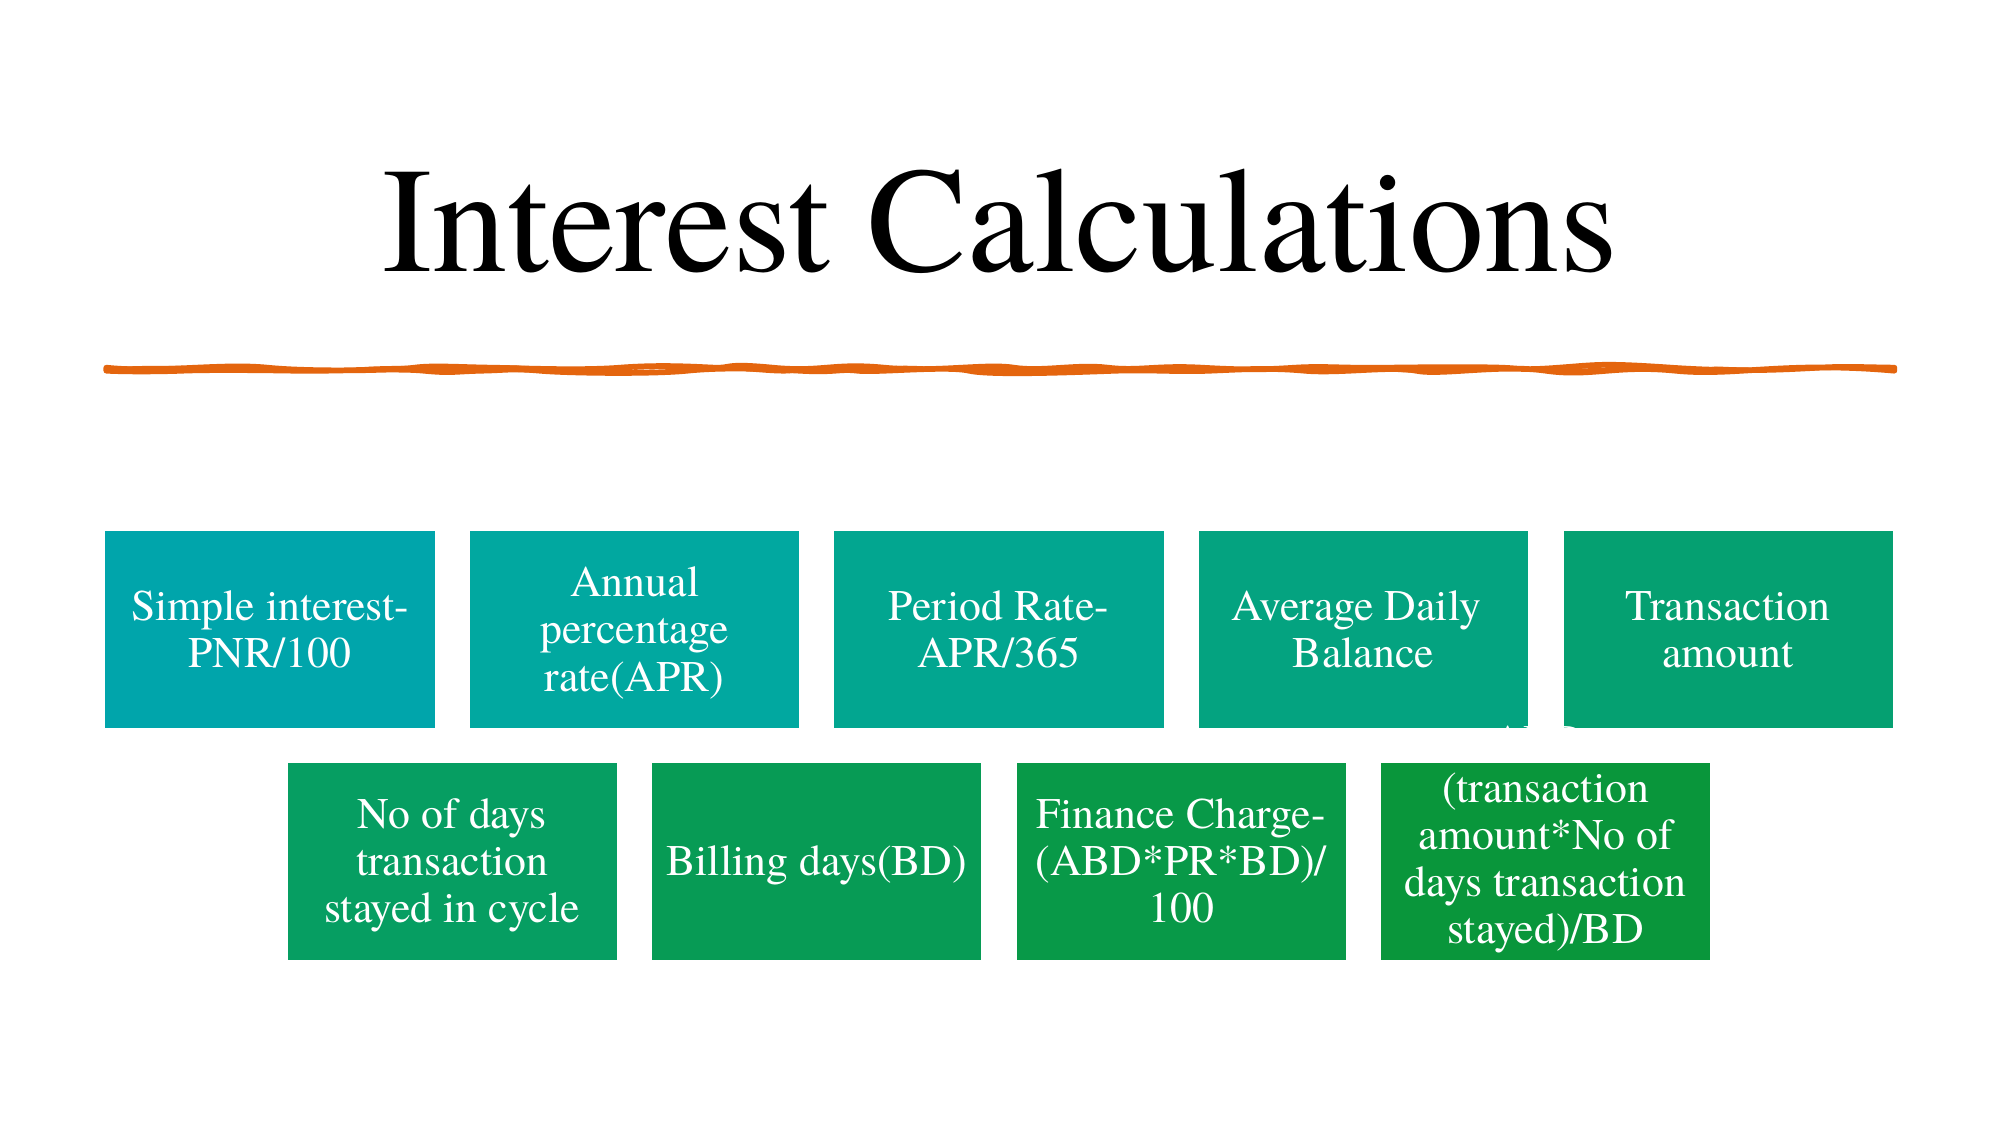

# Interest Calculations

Simple interest-PNR/100
Annual percentage rate(APR)
Period Rate- APR/365
Average Daily  Balance
Transaction amount
No of days transaction stayed in cycle
Billing days(BD)
Finance Charge-(ABD*PR*BD)/100
ABD-(transaction amount*No of days transaction stayed)/BD